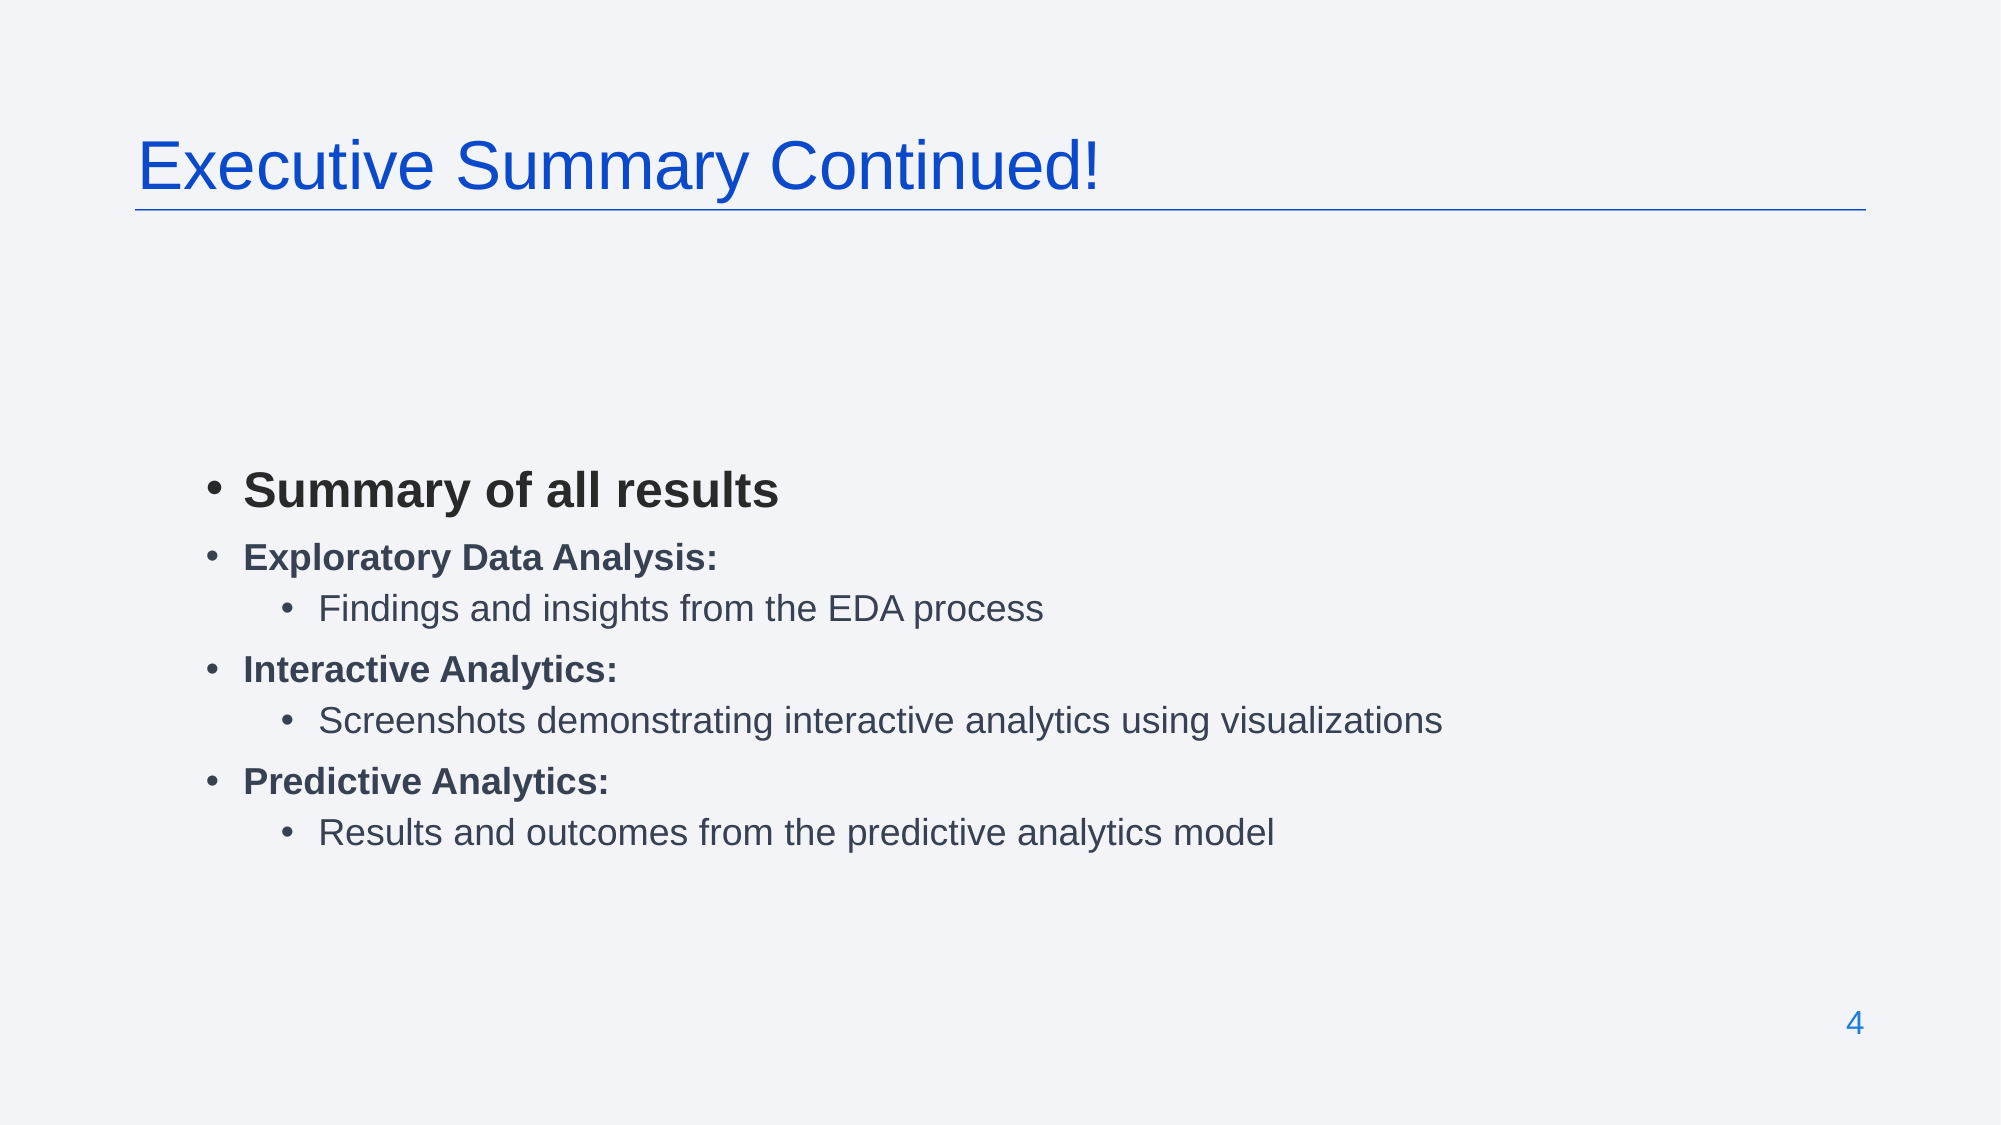

Executive Summary Continued!
Summary of all results
Exploratory Data Analysis:
Findings and insights from the EDA process
Interactive Analytics:
Screenshots demonstrating interactive analytics using visualizations
Predictive Analytics:
Results and outcomes from the predictive analytics model

4